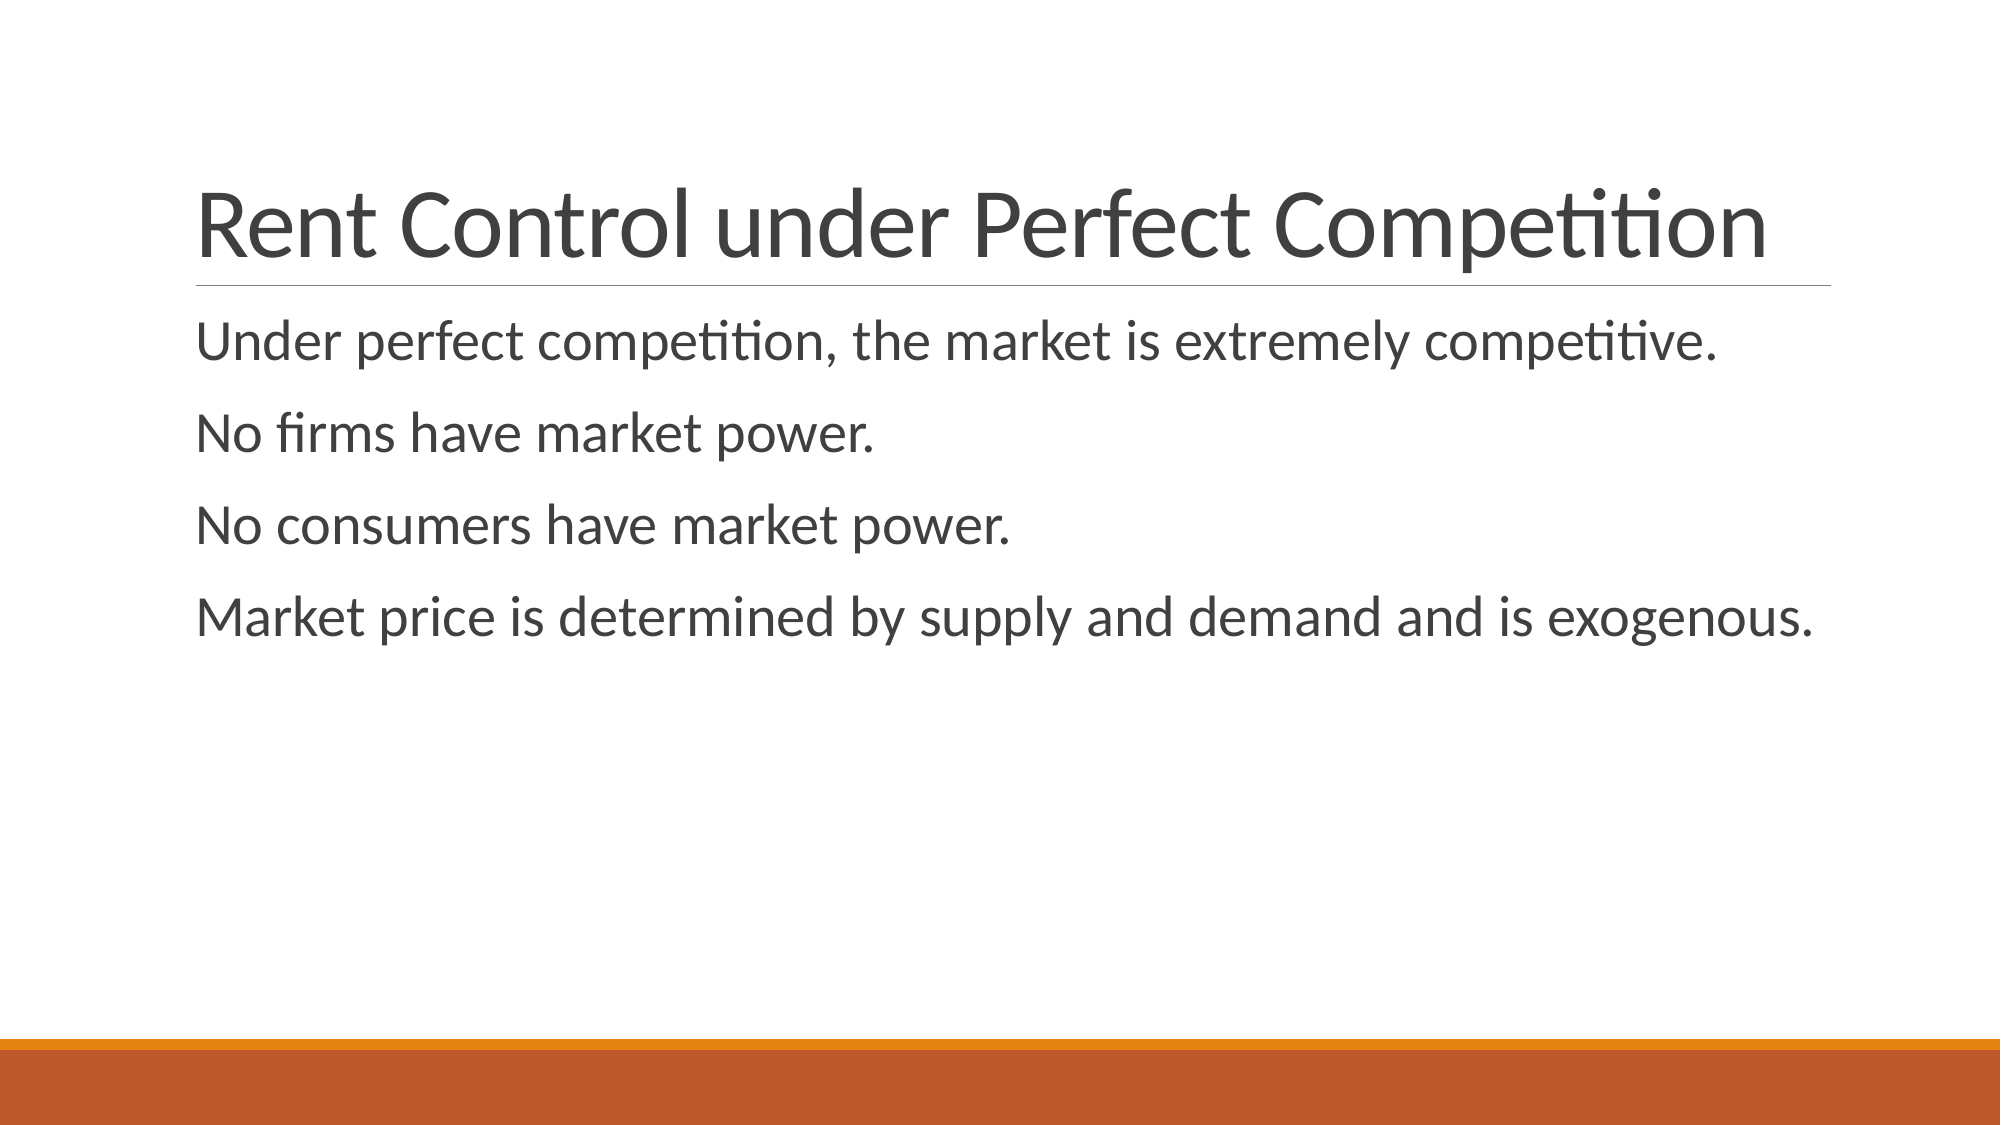

# Rent Control under Perfect Competition
Under perfect competition, the market is extremely competitive.
No firms have market power.
No consumers have market power.
Market price is determined by supply and demand and is exogenous.